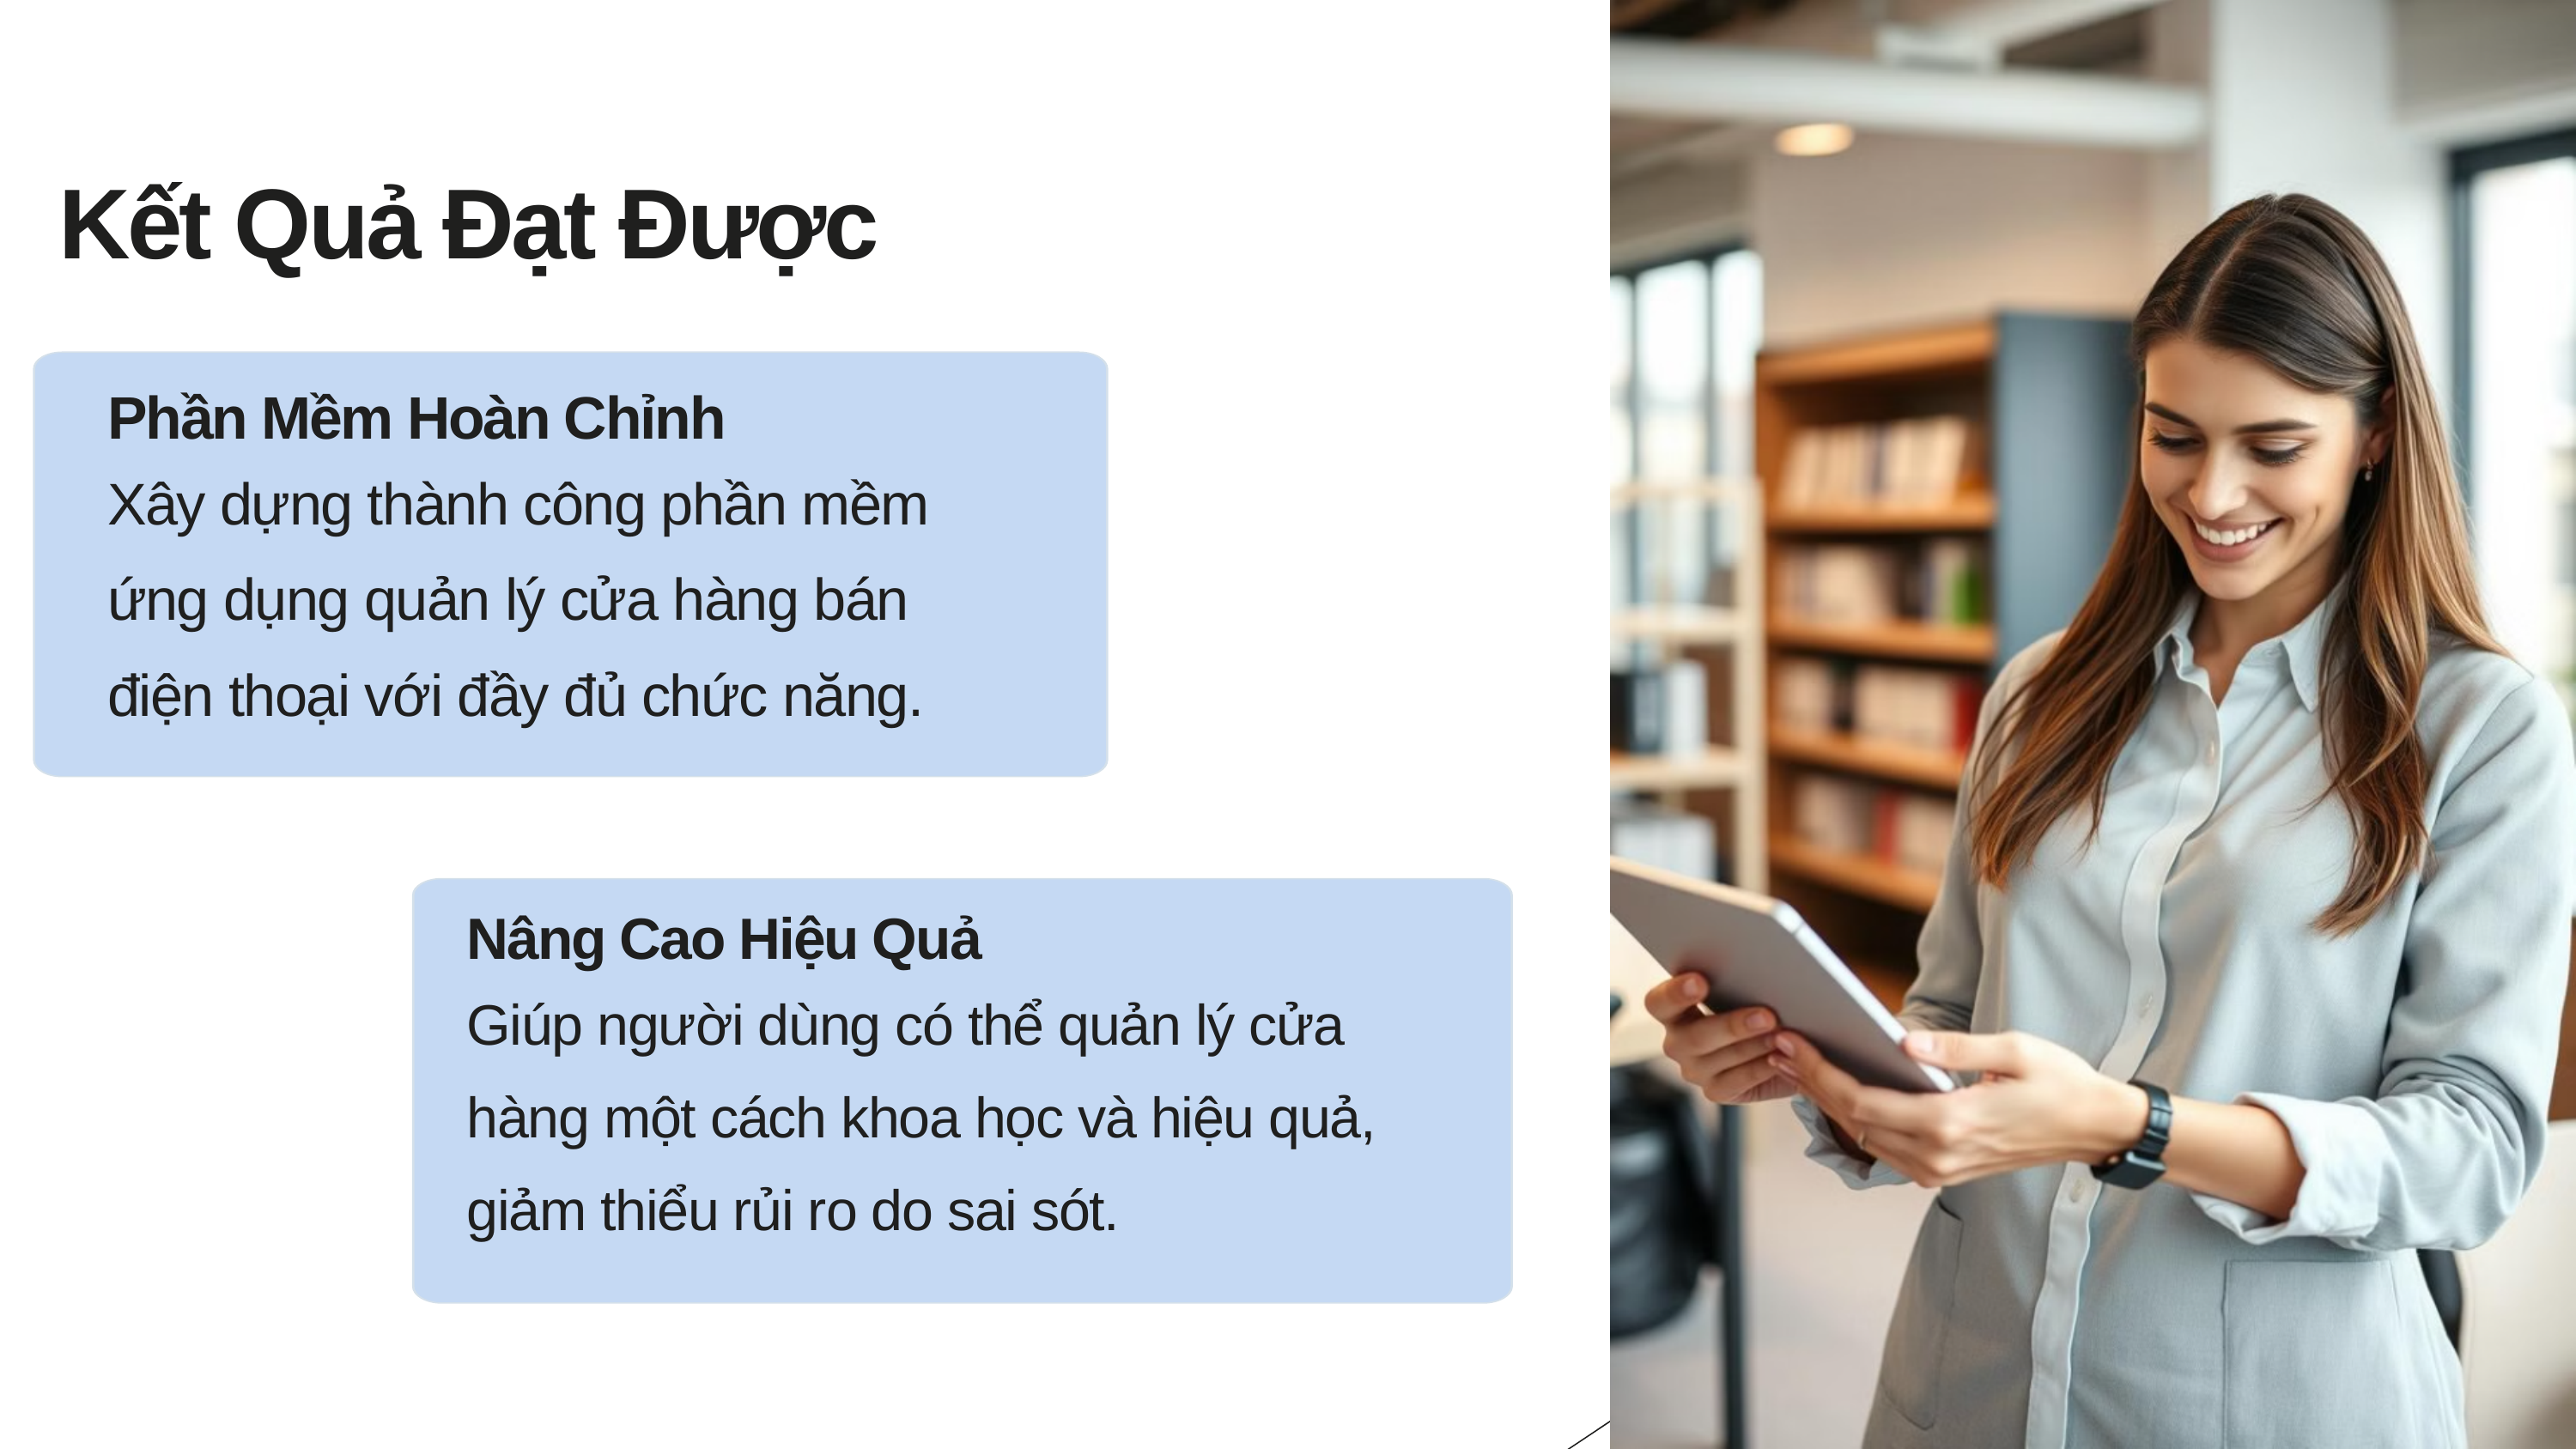

Kết Quả Đạt Được

Phần Mềm Hoàn Chỉnh
Xây dựng thành công phần mềm ứng dụng quản lý cửa hàng bán điện thoại với đầy đủ chức năng.

Nâng Cao Hiệu Quả
Giúp người dùng có thể quản lý cửa hàng một cách khoa học và hiệu quả, giảm thiểu rủi ro do sai sót.